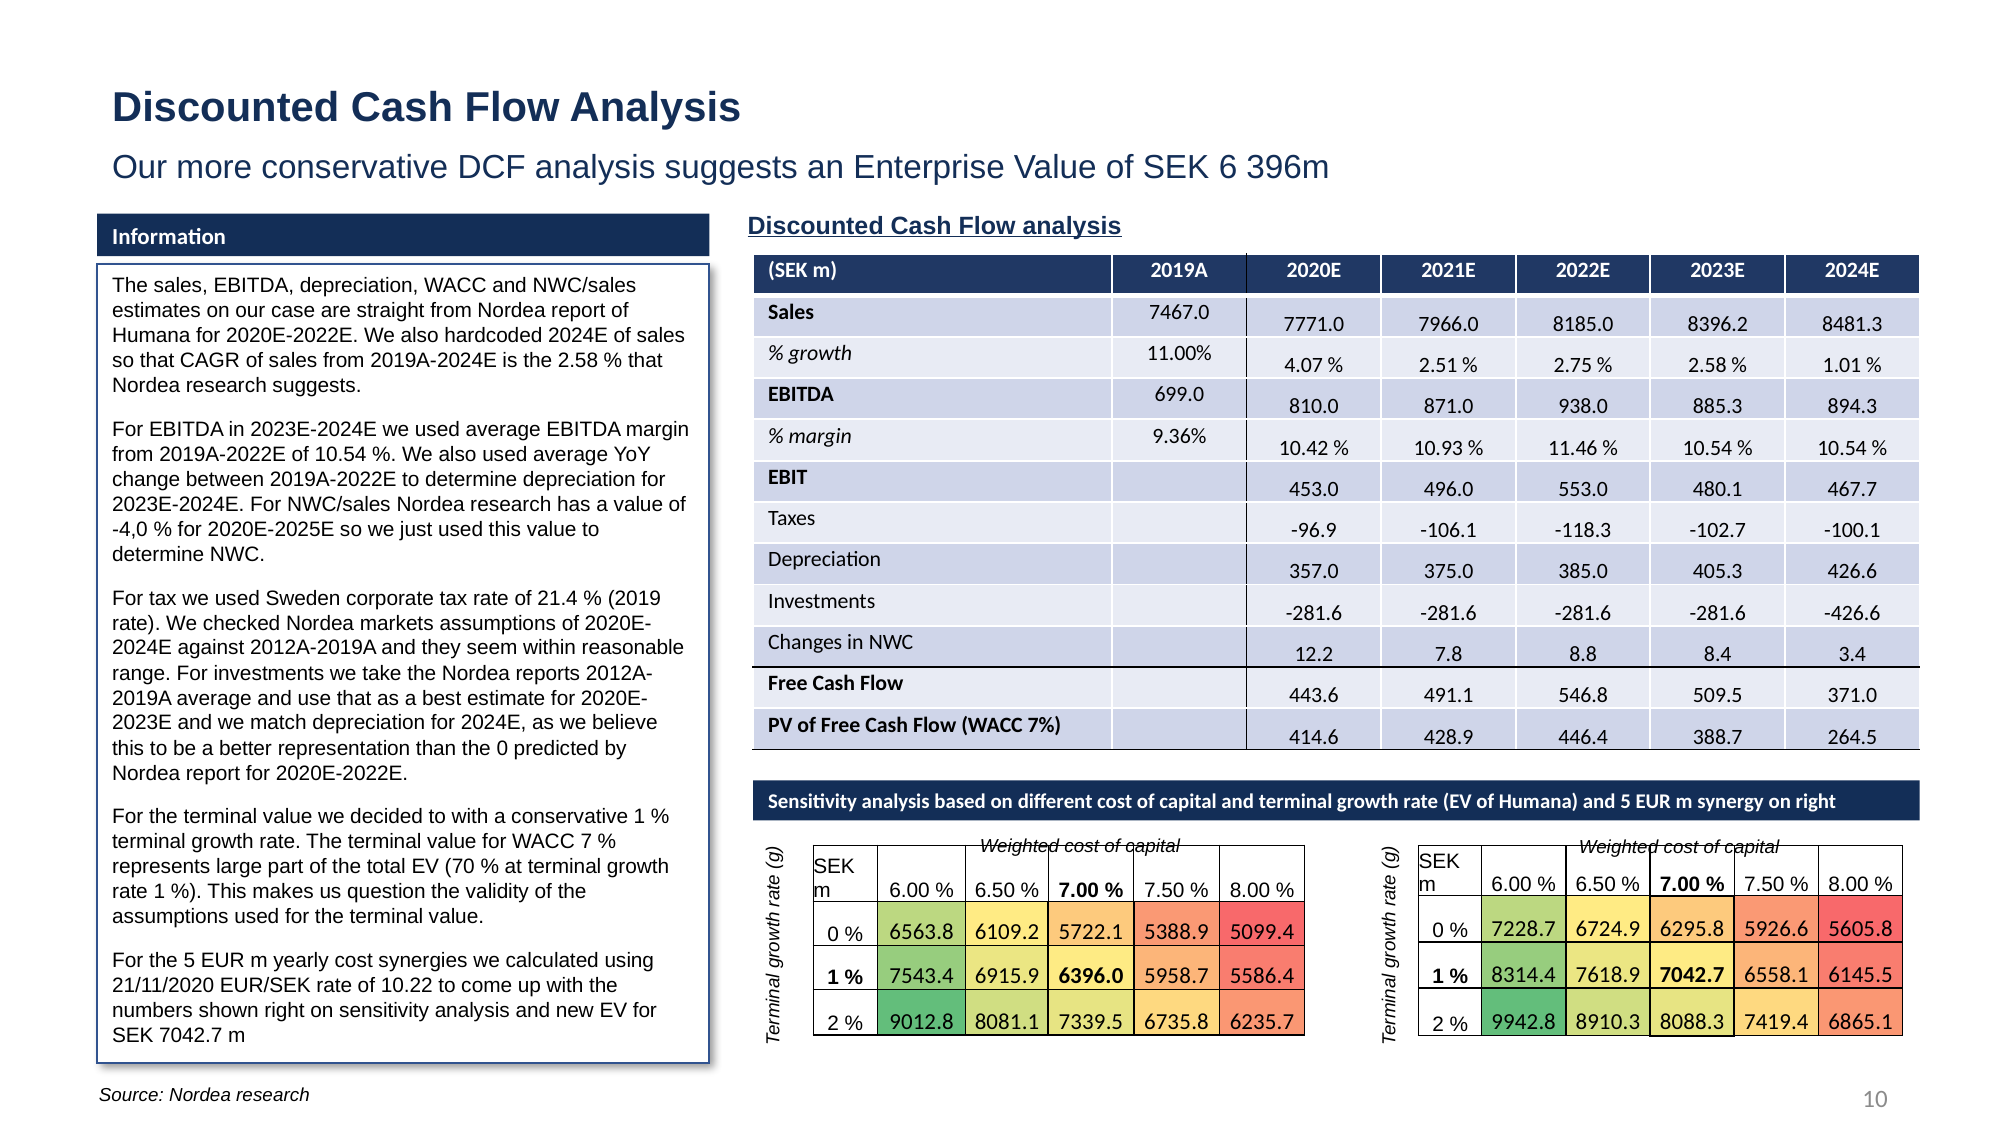

Discounted Cash Flow Analysis
Our more conservative DCF analysis suggests an Enterprise Value of SEK 6 396m
Discounted Cash Flow analysis
Information
| (SEK m) | 2019A | 2020E | 2021E | 2022E | 2023E | 2024E |
| --- | --- | --- | --- | --- | --- | --- |
| Sales | 7467.0 | 7771.0 | 7966.0 | 8185.0 | 8396.2 | 8481.3 |
| % growth | 11.00% | 4.07 % | 2.51 % | 2.75 % | 2.58 % | 1.01 % |
| EBITDA | 699.0 | 810.0 | 871.0 | 938.0 | 885.3 | 894.3 |
| % margin | 9.36% | 10.42 % | 10.93 % | 11.46 % | 10.54 % | 10.54 % |
| EBIT |  | 453.0 | 496.0 | 553.0 | 480.1 | 467.7 |
| Taxes |  | -96.9 | -106.1 | -118.3 | -102.7 | -100.1 |
| Depreciation |  | 357.0 | 375.0 | 385.0 | 405.3 | 426.6 |
| Investments |  | -281.6 | -281.6 | -281.6 | -281.6 | -426.6 |
| Changes in NWC |  | 12.2 | 7.8 | 8.8 | 8.4 | 3.4 |
| Free Cash Flow |  | 443.6 | 491.1 | 546.8 | 509.5 | 371.0 |
| PV of Free Cash Flow (WACC 7%) |  | 414.6 | 428.9 | 446.4 | 388.7 | 264.5 |
The sales, EBITDA, depreciation, WACC and NWC/sales estimates on our case are straight from Nordea report of Humana for 2020E-2022E. We also hardcoded 2024E of sales so that CAGR of sales from 2019A-2024E is the 2.58 % that Nordea research suggests.
For EBITDA in 2023E-2024E we used average EBITDA margin from 2019A-2022E of 10.54 %. We also used average YoY change between 2019A-2022E to determine depreciation for 2023E-2024E. For NWC/sales Nordea research has a value of -4,0 % for 2020E-2025E so we just used this value to determine NWC.
For tax we used Sweden corporate tax rate of 21.4 % (2019 rate). We checked Nordea markets assumptions of 2020E-2024E against 2012A-2019A and they seem within reasonable range. For investments we take the Nordea reports 2012A-2019A average and use that as a best estimate for 2020E-2023E and we match depreciation for 2024E, as we believe this to be a better representation than the 0 predicted by Nordea report for 2020E-2022E.
For the terminal value we decided to with a conservative 1 % terminal growth rate. The terminal value for WACC 7 % represents large part of the total EV (70 % at terminal growth rate 1 %). This makes us question the validity of the assumptions used for the terminal value.
For the 5 EUR m yearly cost synergies we calculated using 21/11/2020 EUR/SEK rate of 10.22 to come up with the numbers shown right on sensitivity analysis and new EV for SEK 7042.7 m
Sensitivity analysis based on different cost of capital and terminal growth rate (EV of Humana) and 5 EUR m synergy on right
Weighted cost of capital
Weighted cost of capital
| SEK m | 6.00 % | 6.50 % | 7.00 % | 7.50 % | 8.00 % |
| --- | --- | --- | --- | --- | --- |
| 0 % | 6563.8 | 6109.2 | 5722.1 | 5388.9 | 5099.4 |
| 1 % | 7543.4 | 6915.9 | 6396.0 | 5958.7 | 5586.4 |
| 2 % | 9012.8 | 8081.1 | 7339.5 | 6735.8 | 6235.7 |
| SEK m | 6.00 % | 6.50 % | 7.00 % | 7.50 % | 8.00 % |
| --- | --- | --- | --- | --- | --- |
| 0 % | 7228.7 | 6724.9 | 6295.8 | 5926.6 | 5605.8 |
| 1 % | 8314.4 | 7618.9 | 7042.7 | 6558.1 | 6145.5 |
| 2 % | 9942.8 | 8910.3 | 8088.3 | 7419.4 | 6865.1 |
Terminal growth rate (g)
Terminal growth rate (g)
10
Source: Nordea research